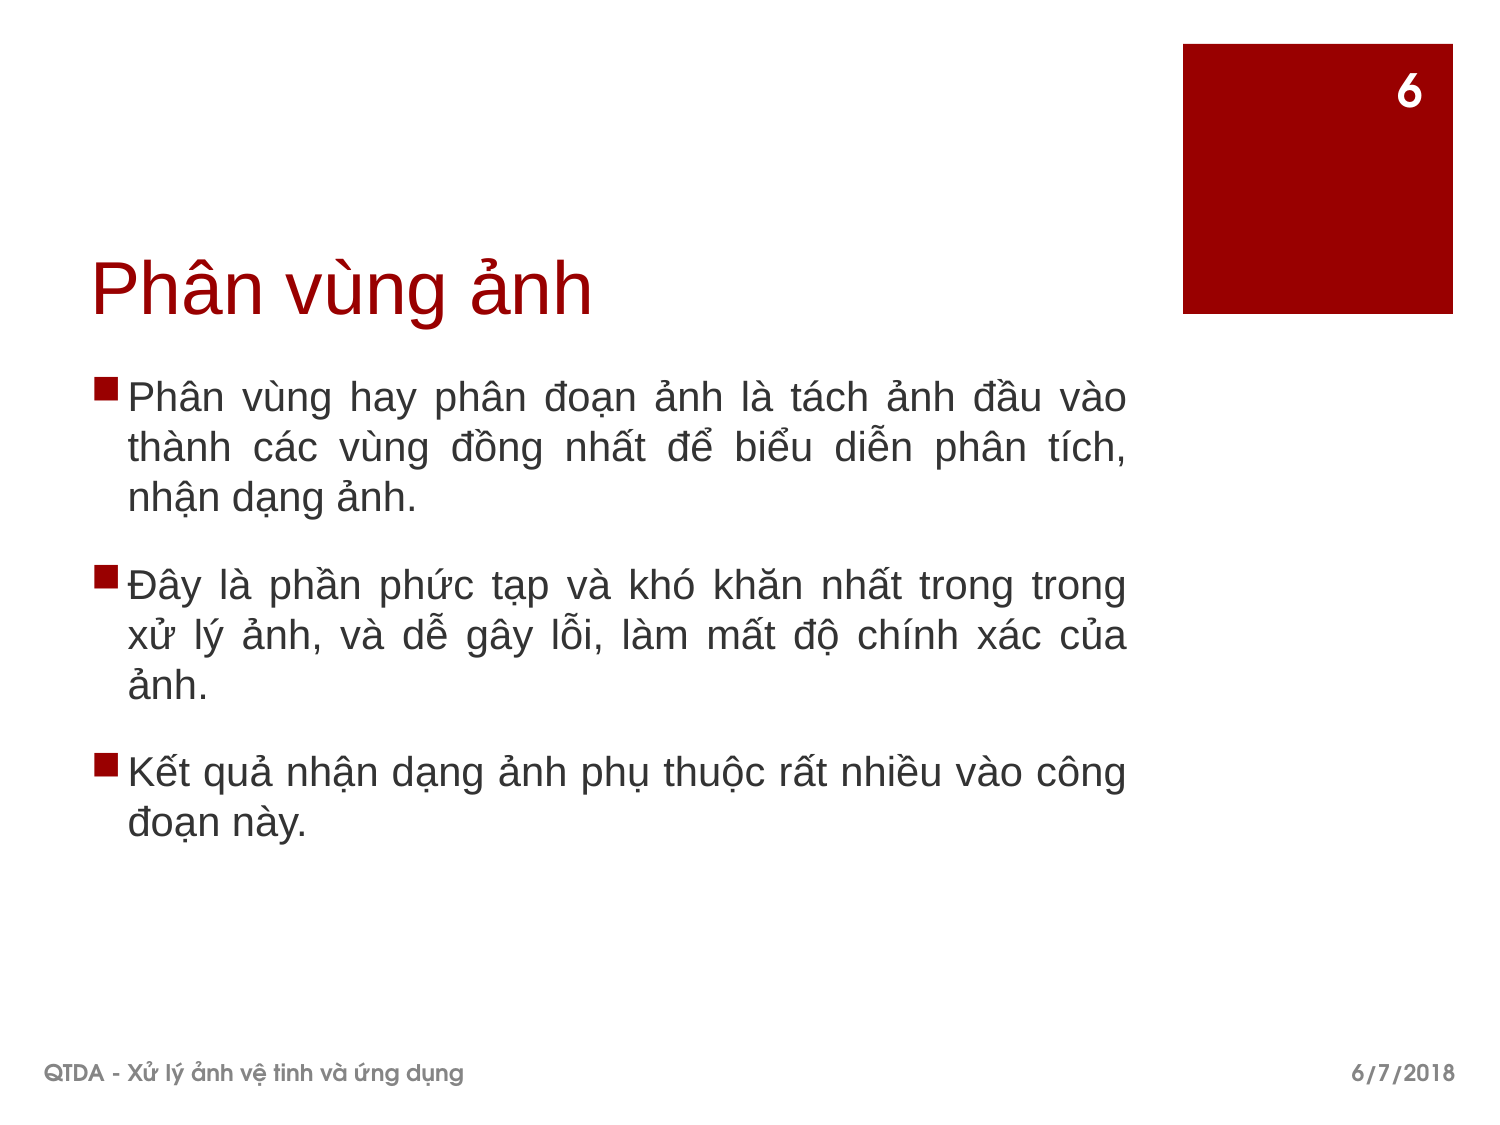

6
# Phân vùng ảnh
Phân vùng hay phân đoạn ảnh là tách ảnh đầu vào thành các vùng đồng nhất để biểu diễn phân tích, nhận dạng ảnh.
Đây là phần phức tạp và khó khăn nhất trong trong xử lý ảnh, và dễ gây lỗi, làm mất độ chính xác của ảnh.
Kết quả nhận dạng ảnh phụ thuộc rất nhiều vào công đoạn này.
QTDA - Xử lý ảnh vệ tinh và ứng dụng
6/7/2018